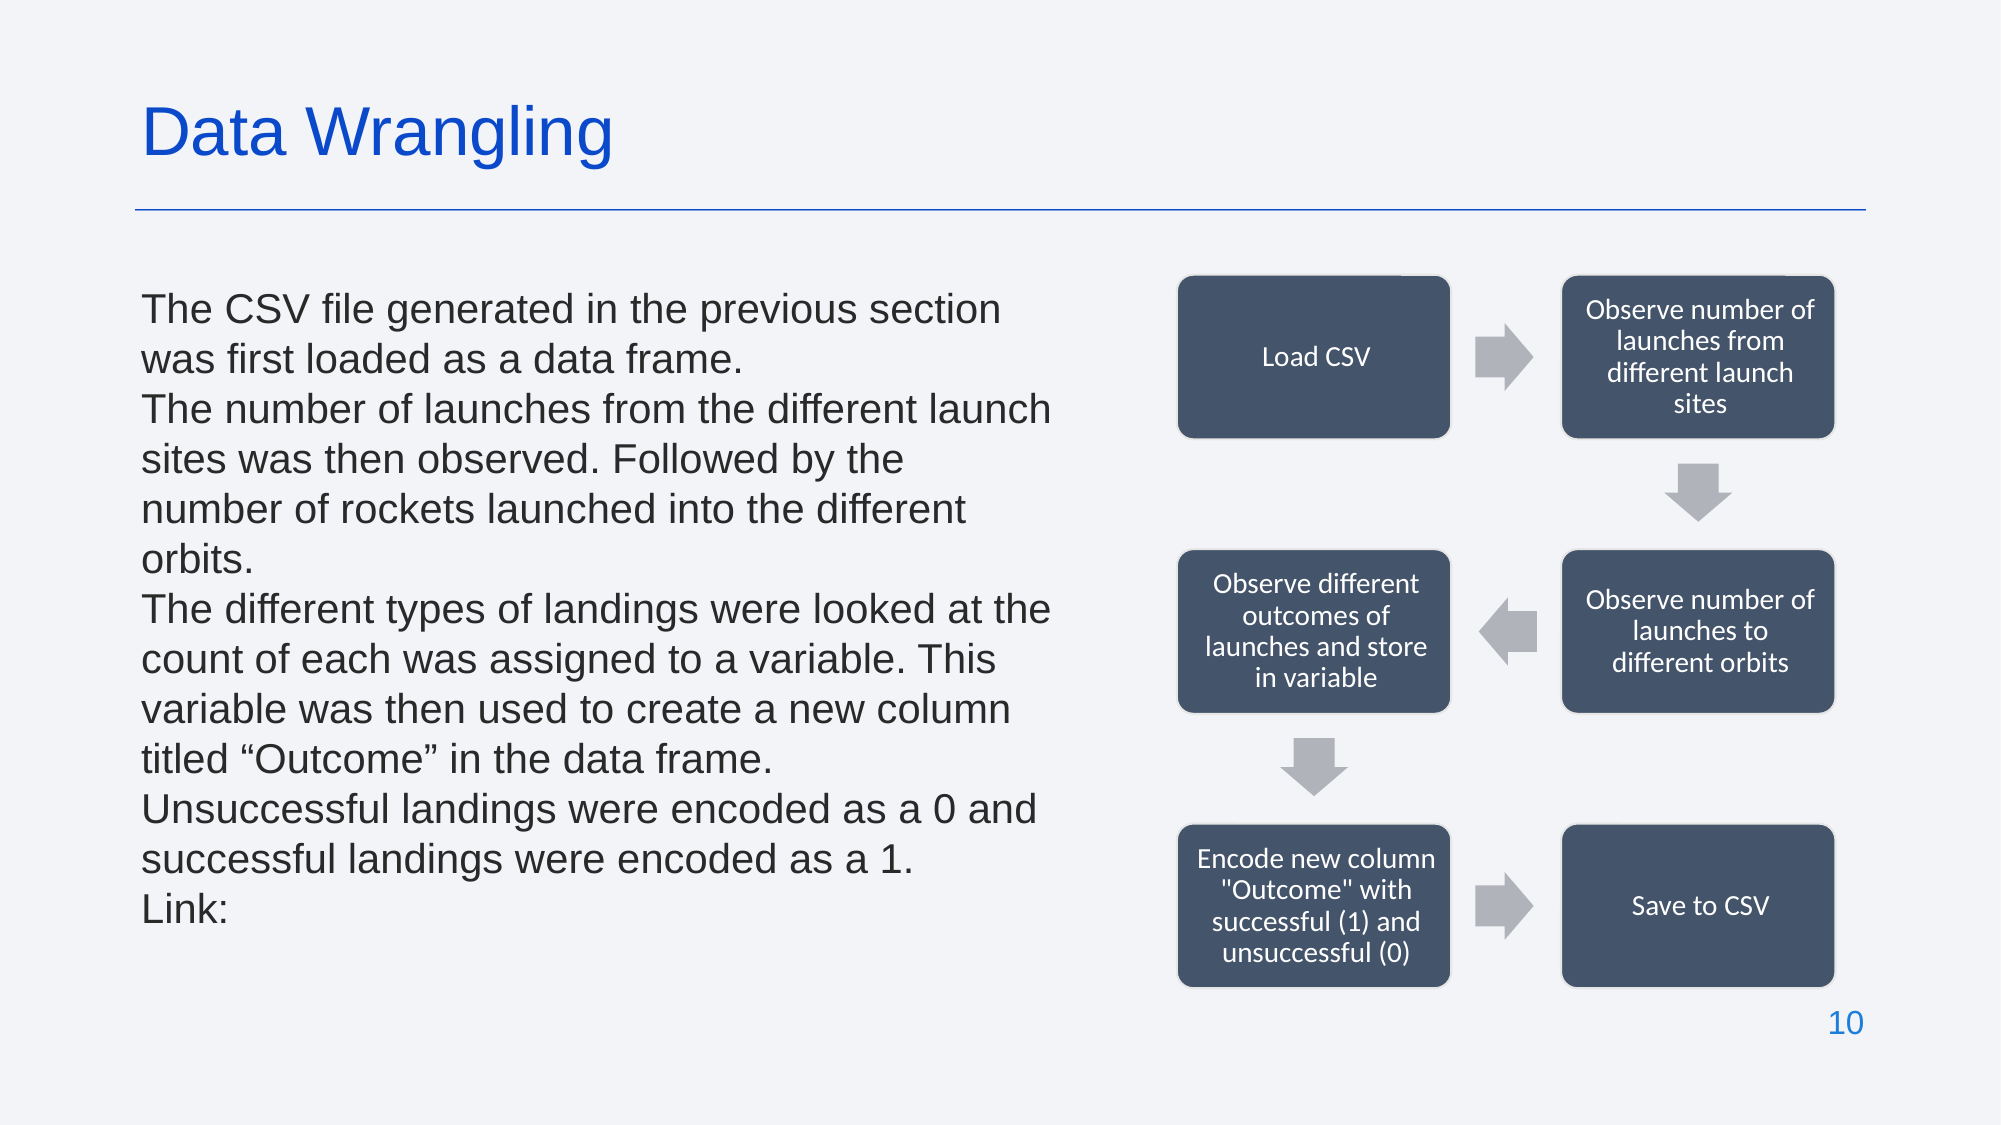

Data Wrangling
The CSV file generated in the previous section was first loaded as a data frame.
The number of launches from the different launch sites was then observed. Followed by the number of rockets launched into the different orbits.
The different types of landings were looked at the count of each was assigned to a variable. This variable was then used to create a new column titled “Outcome” in the data frame.
Unsuccessful landings were encoded as a 0 and successful landings were encoded as a 1.
Link:

Load CSV

Observe number of launches from different launch sites

Observe number of launches to different orbits

Observe different outcomes of launches and store in variable

Encode new column "Outcome" with successful (1) and unsuccessful (0)

Save to CSV
10